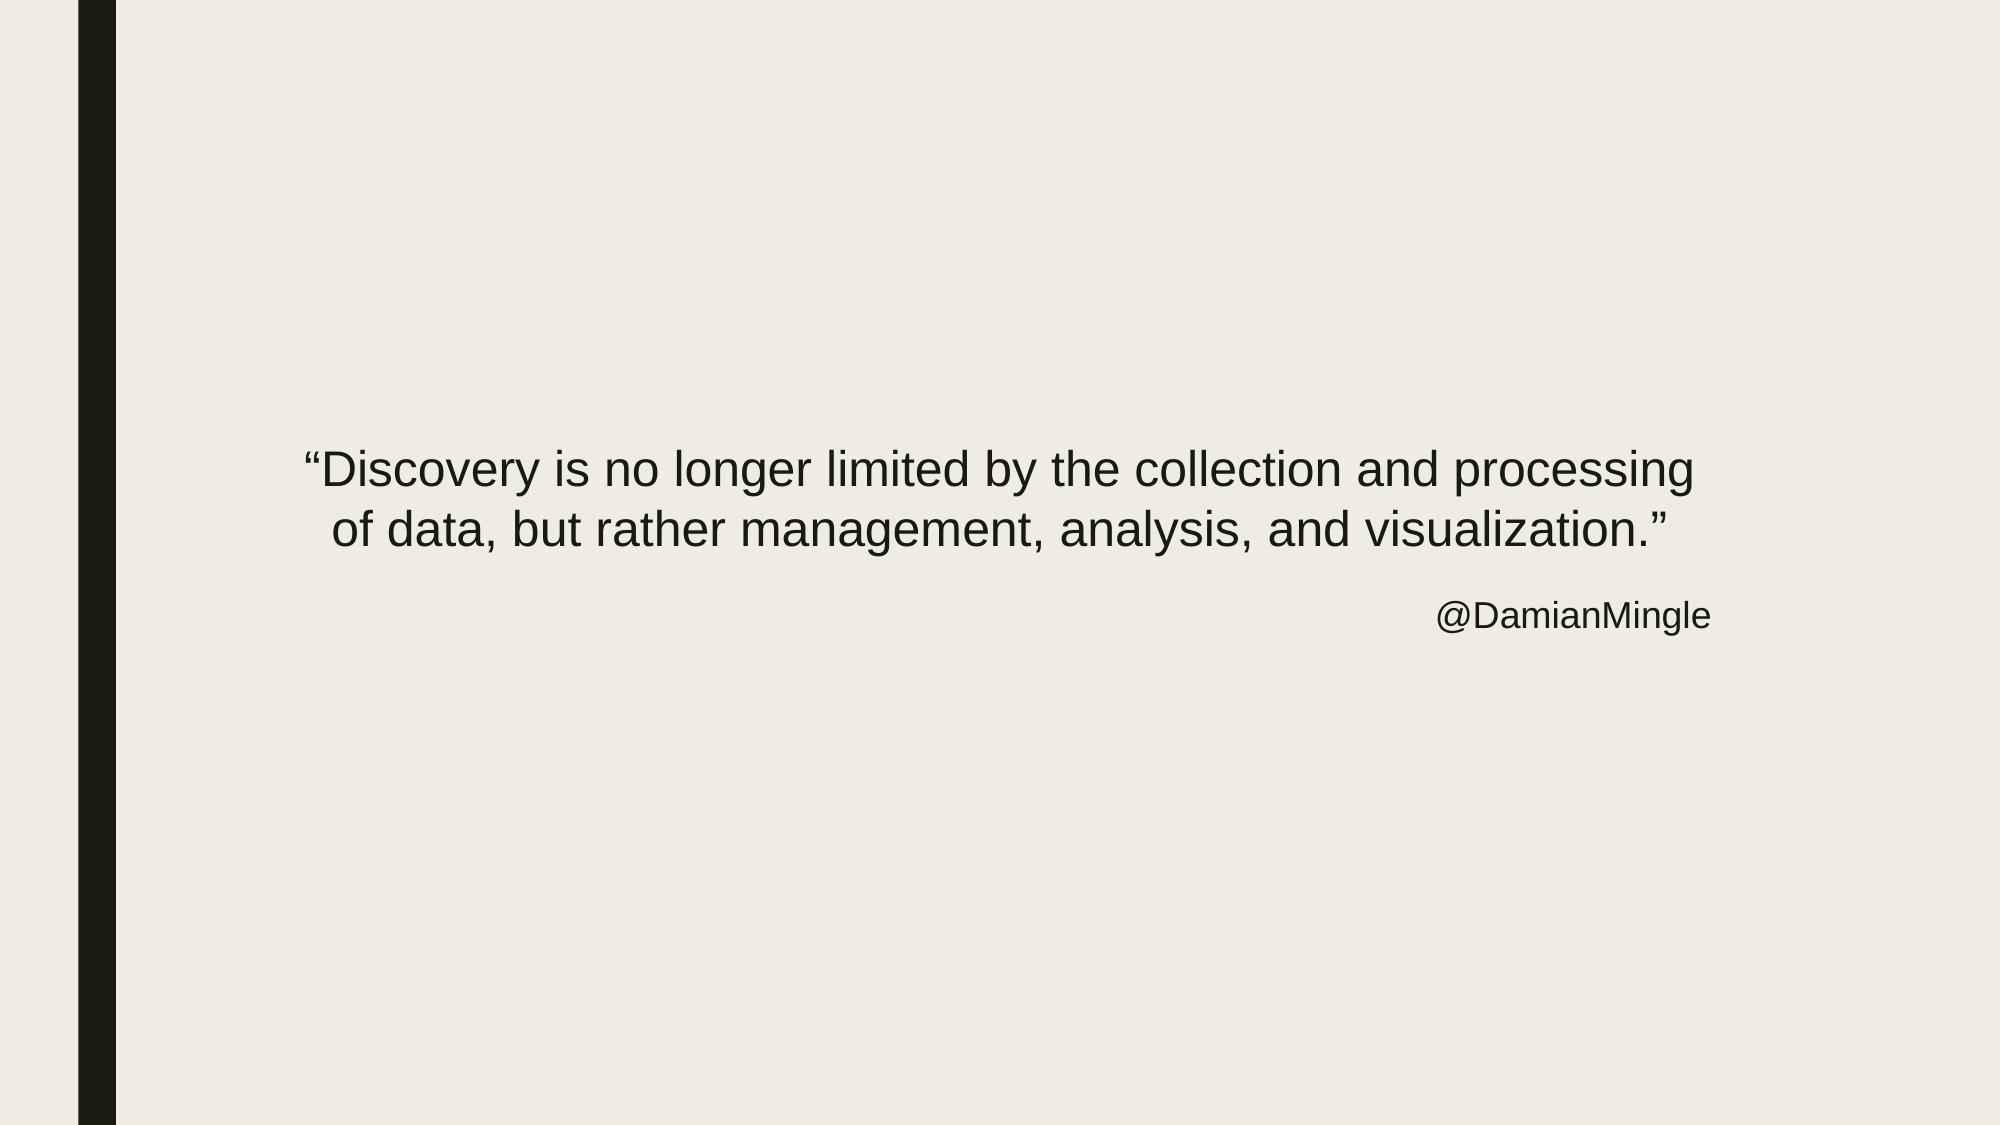

“Discovery is no longer limited by the collection and processing of data, but rather management, analysis, and visualization.”

@DamianMingle